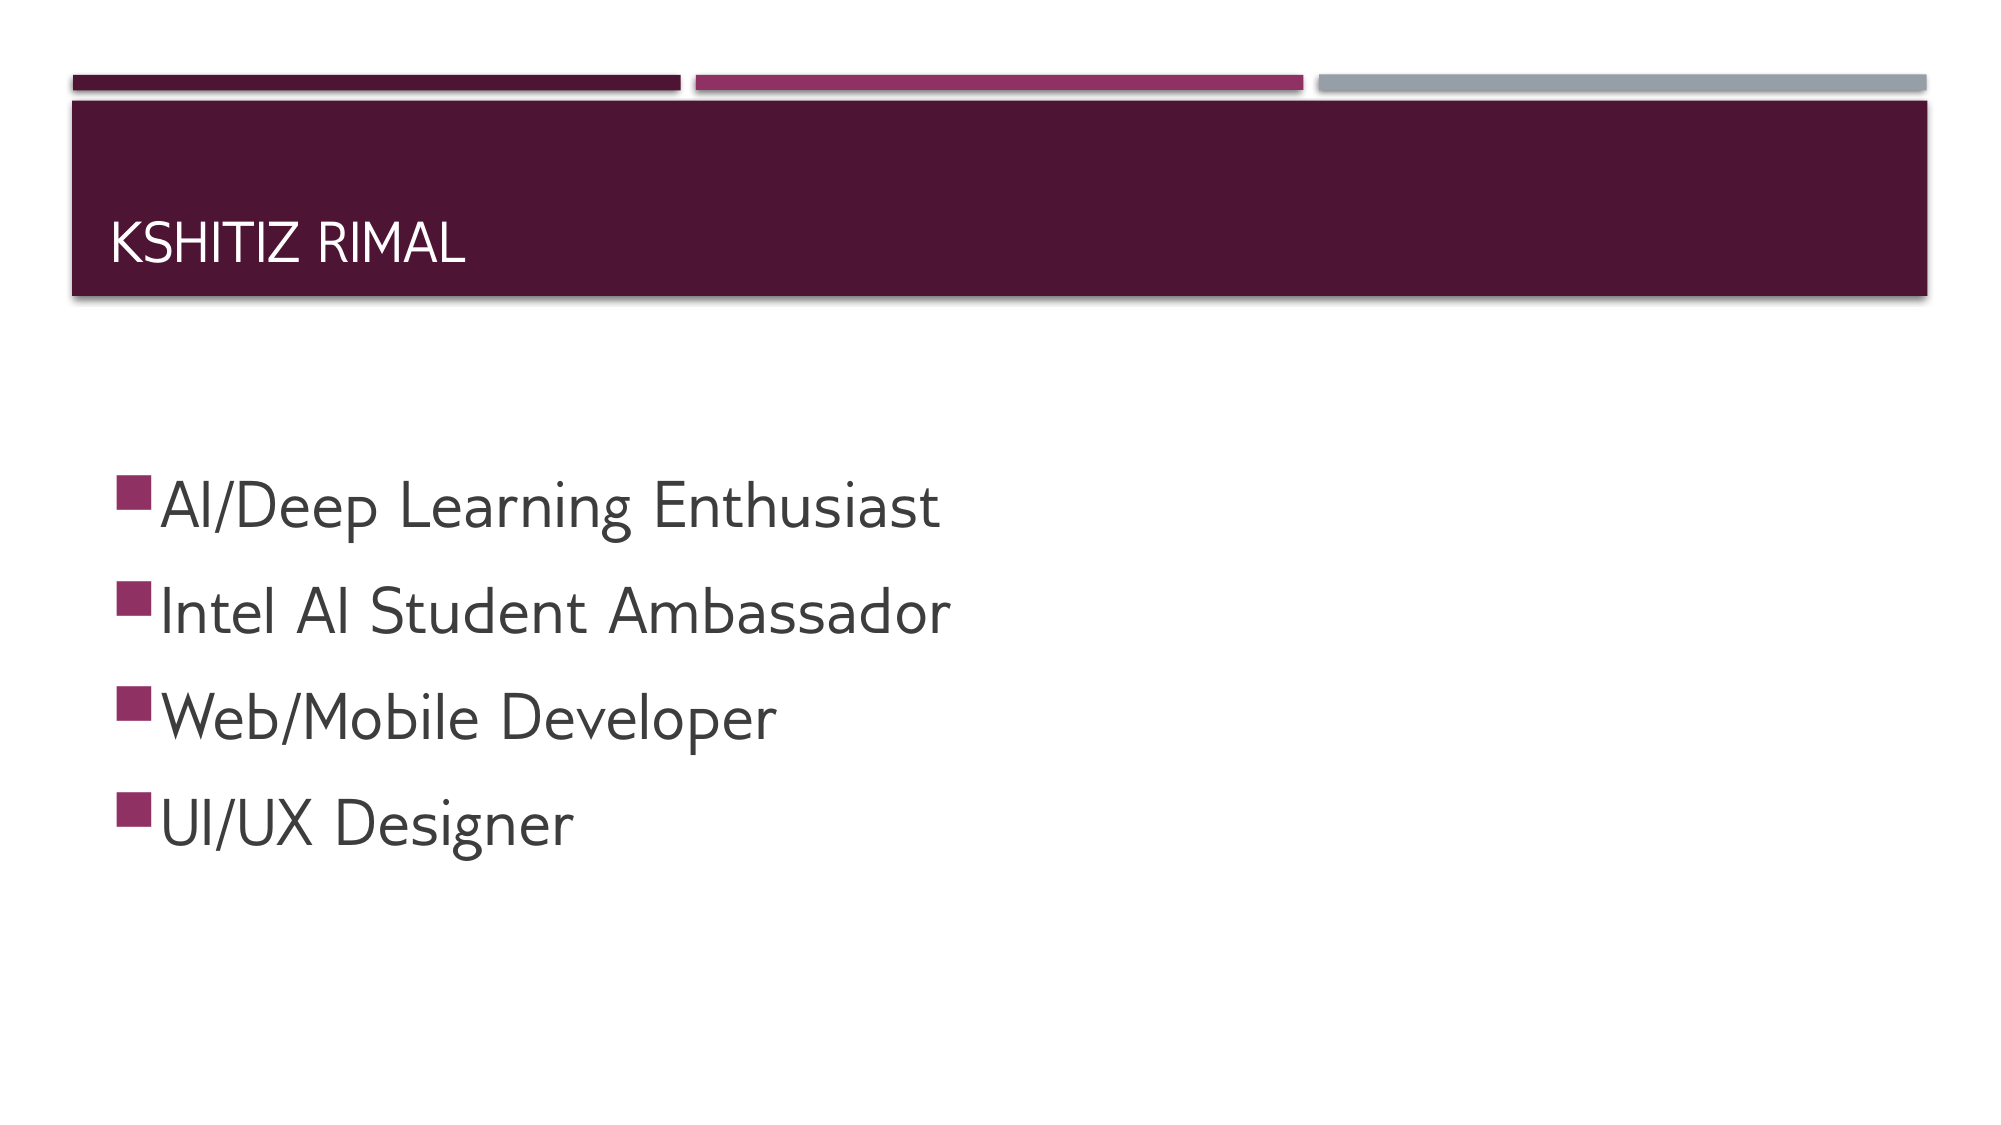

# Kshitiz Rimal
AI/Deep Learning Enthusiast
Intel AI Student Ambassador
Web/Mobile Developer
UI/UX Designer